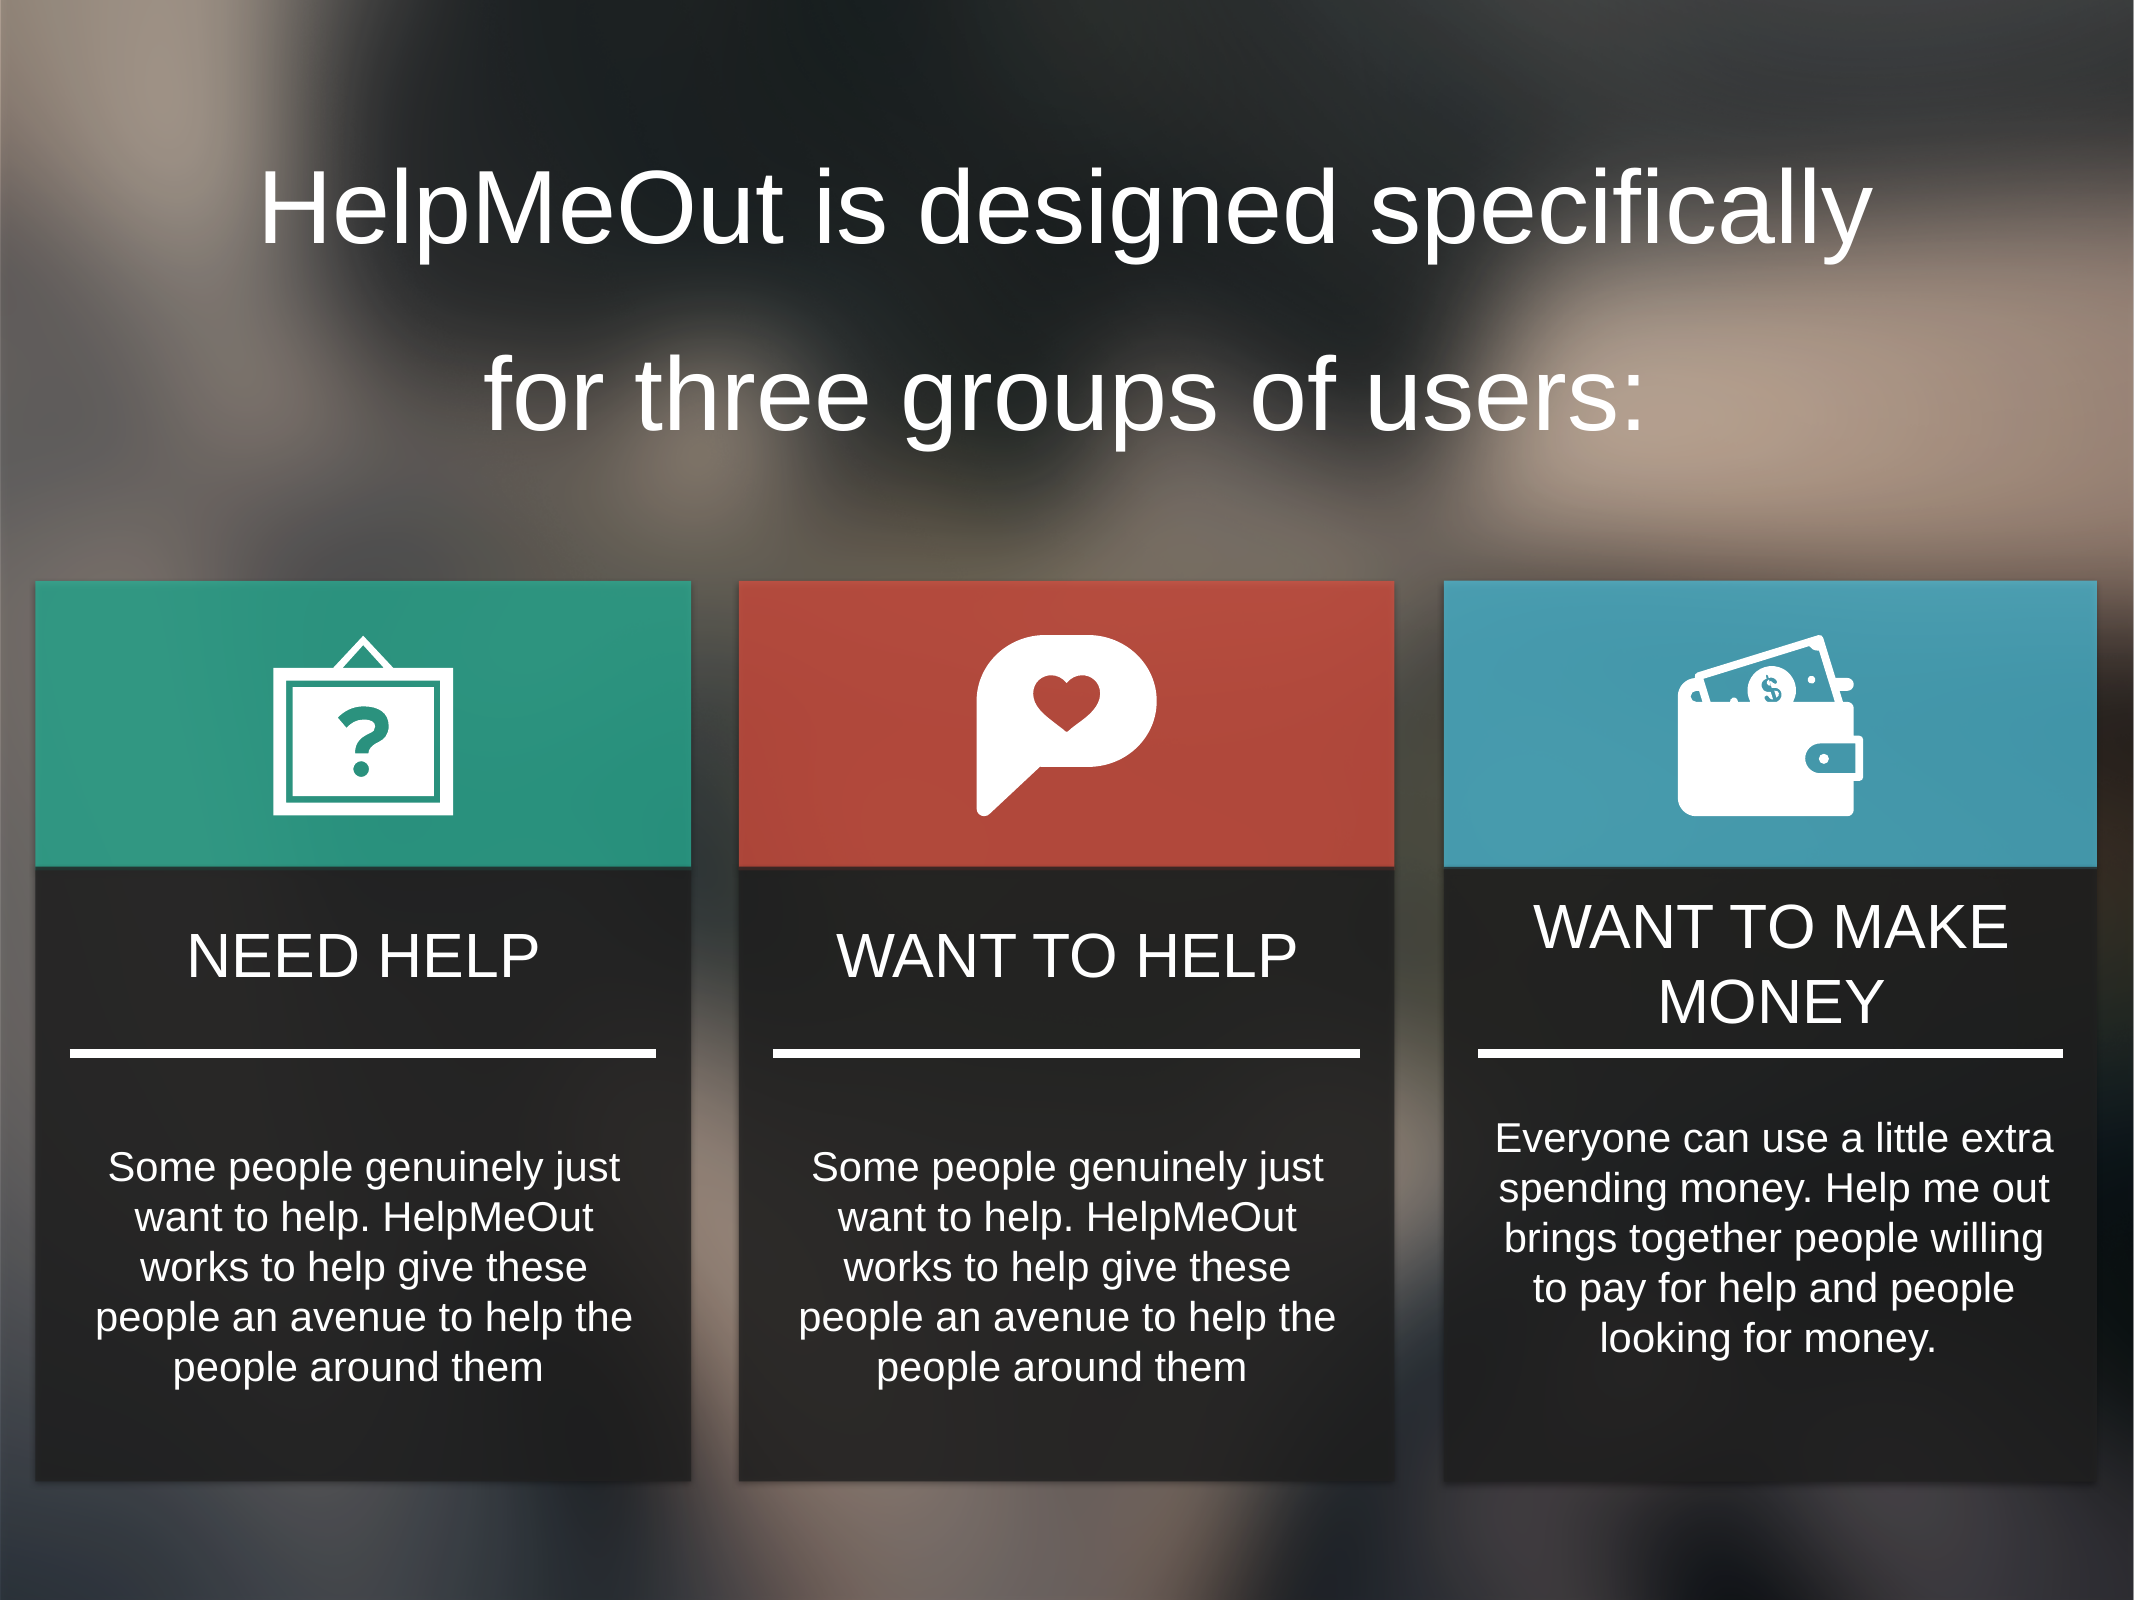

HelpMeOut is designed specifically for three groups of users:

NEED HELP

Some people genuinely just want to help. HelpMeOut works to help give these people an avenue to help the people around them

WANT TO HELP

Some people genuinely just want to help. HelpMeOut works to help give these people an avenue to help the people around them

WANT TO MAKE
MONEY

Everyone can use a little extra spending money. Help me out brings together people willing to pay for help and people looking for money.